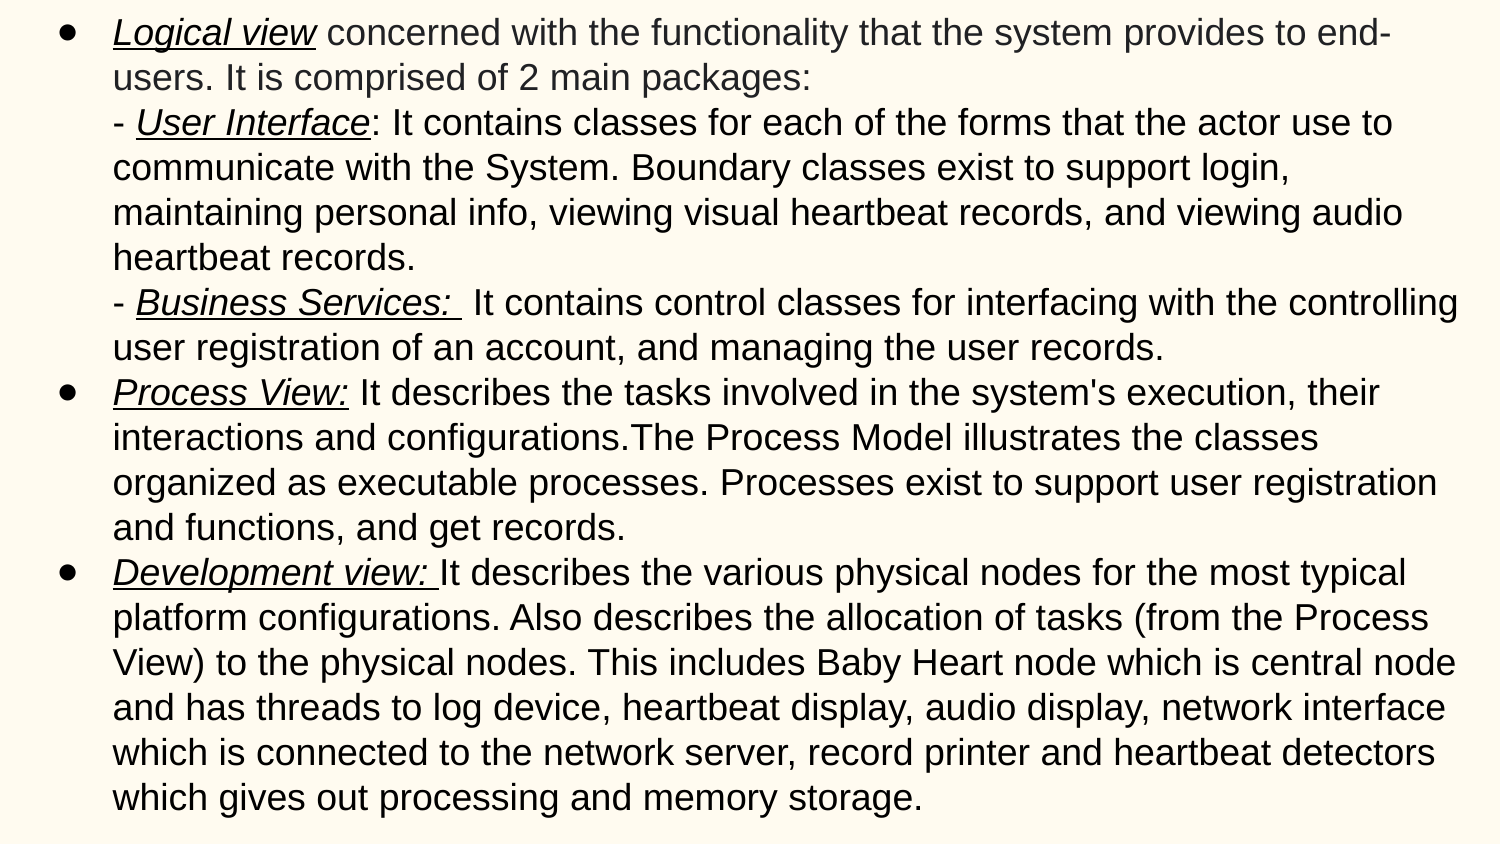

# Logical view concerned with the functionality that the system provides to end-users. It is comprised of 2 main packages:
- User Interface: It contains classes for each of the forms that the actor use to communicate with the System. Boundary classes exist to support login, maintaining personal info, viewing visual heartbeat records, and viewing audio heartbeat records.
- Business Services:  It contains control classes for interfacing with the controlling user registration of an account, and managing the user records.
Process View: It describes the tasks involved in the system's execution, their interactions and configurations.The Process Model illustrates the classes organized as executable processes. Processes exist to support user registration and functions, and get records.
Development view: It describes the various physical nodes for the most typical platform configurations. Also describes the allocation of tasks (from the Process View) to the physical nodes. This includes Baby Heart node which is central node and has threads to log device, heartbeat display, audio display, network interface which is connected to the network server, record printer and heartbeat detectors which gives out processing and memory storage.